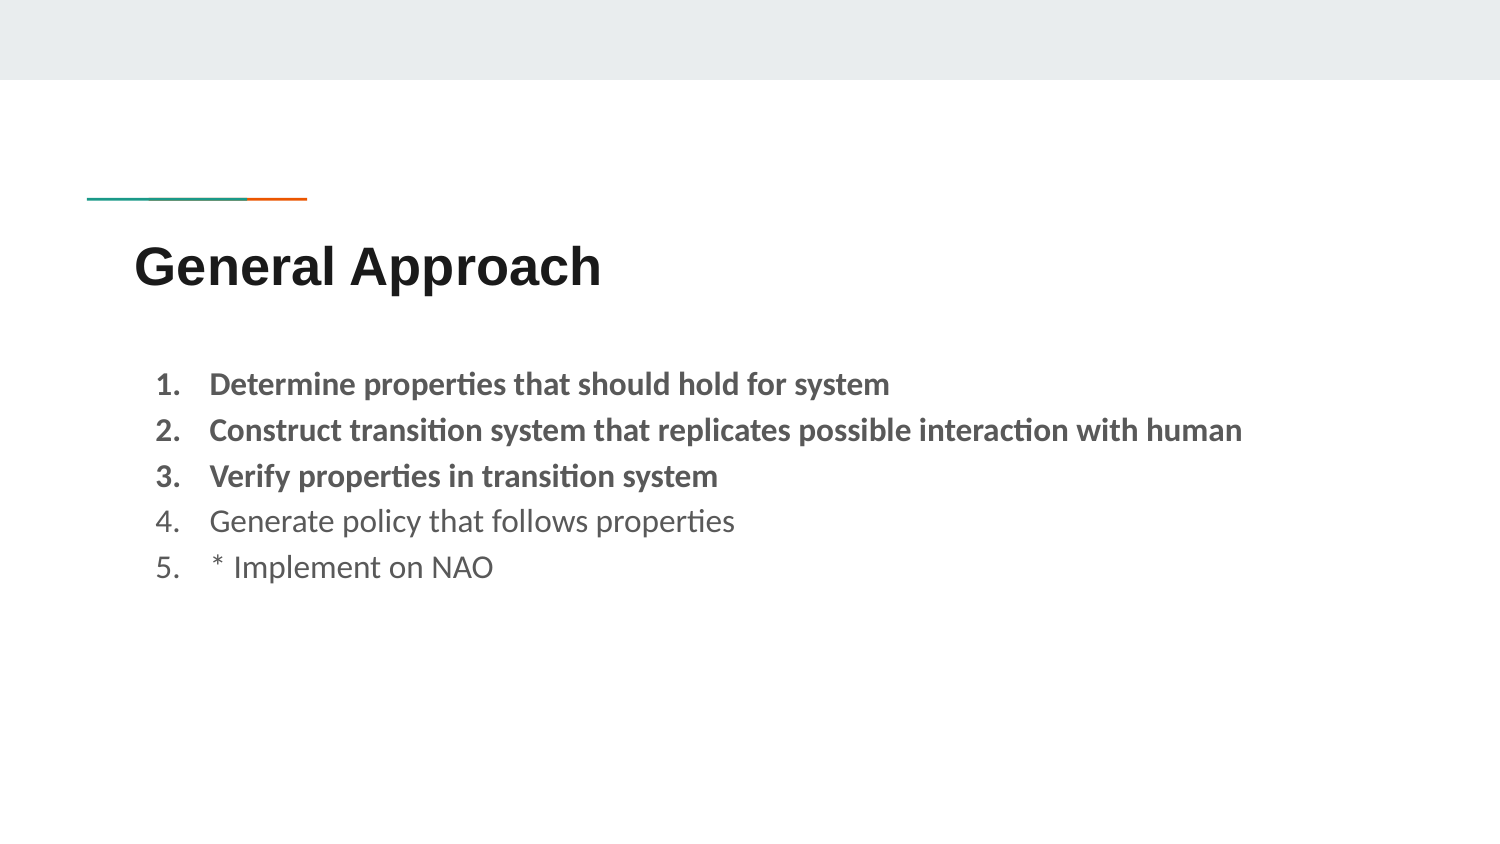

# General Approach
Determine properties that should hold for system
Construct transition system that replicates possible interaction with human
Verify properties in transition system
Generate policy that follows properties
* Implement on NAO